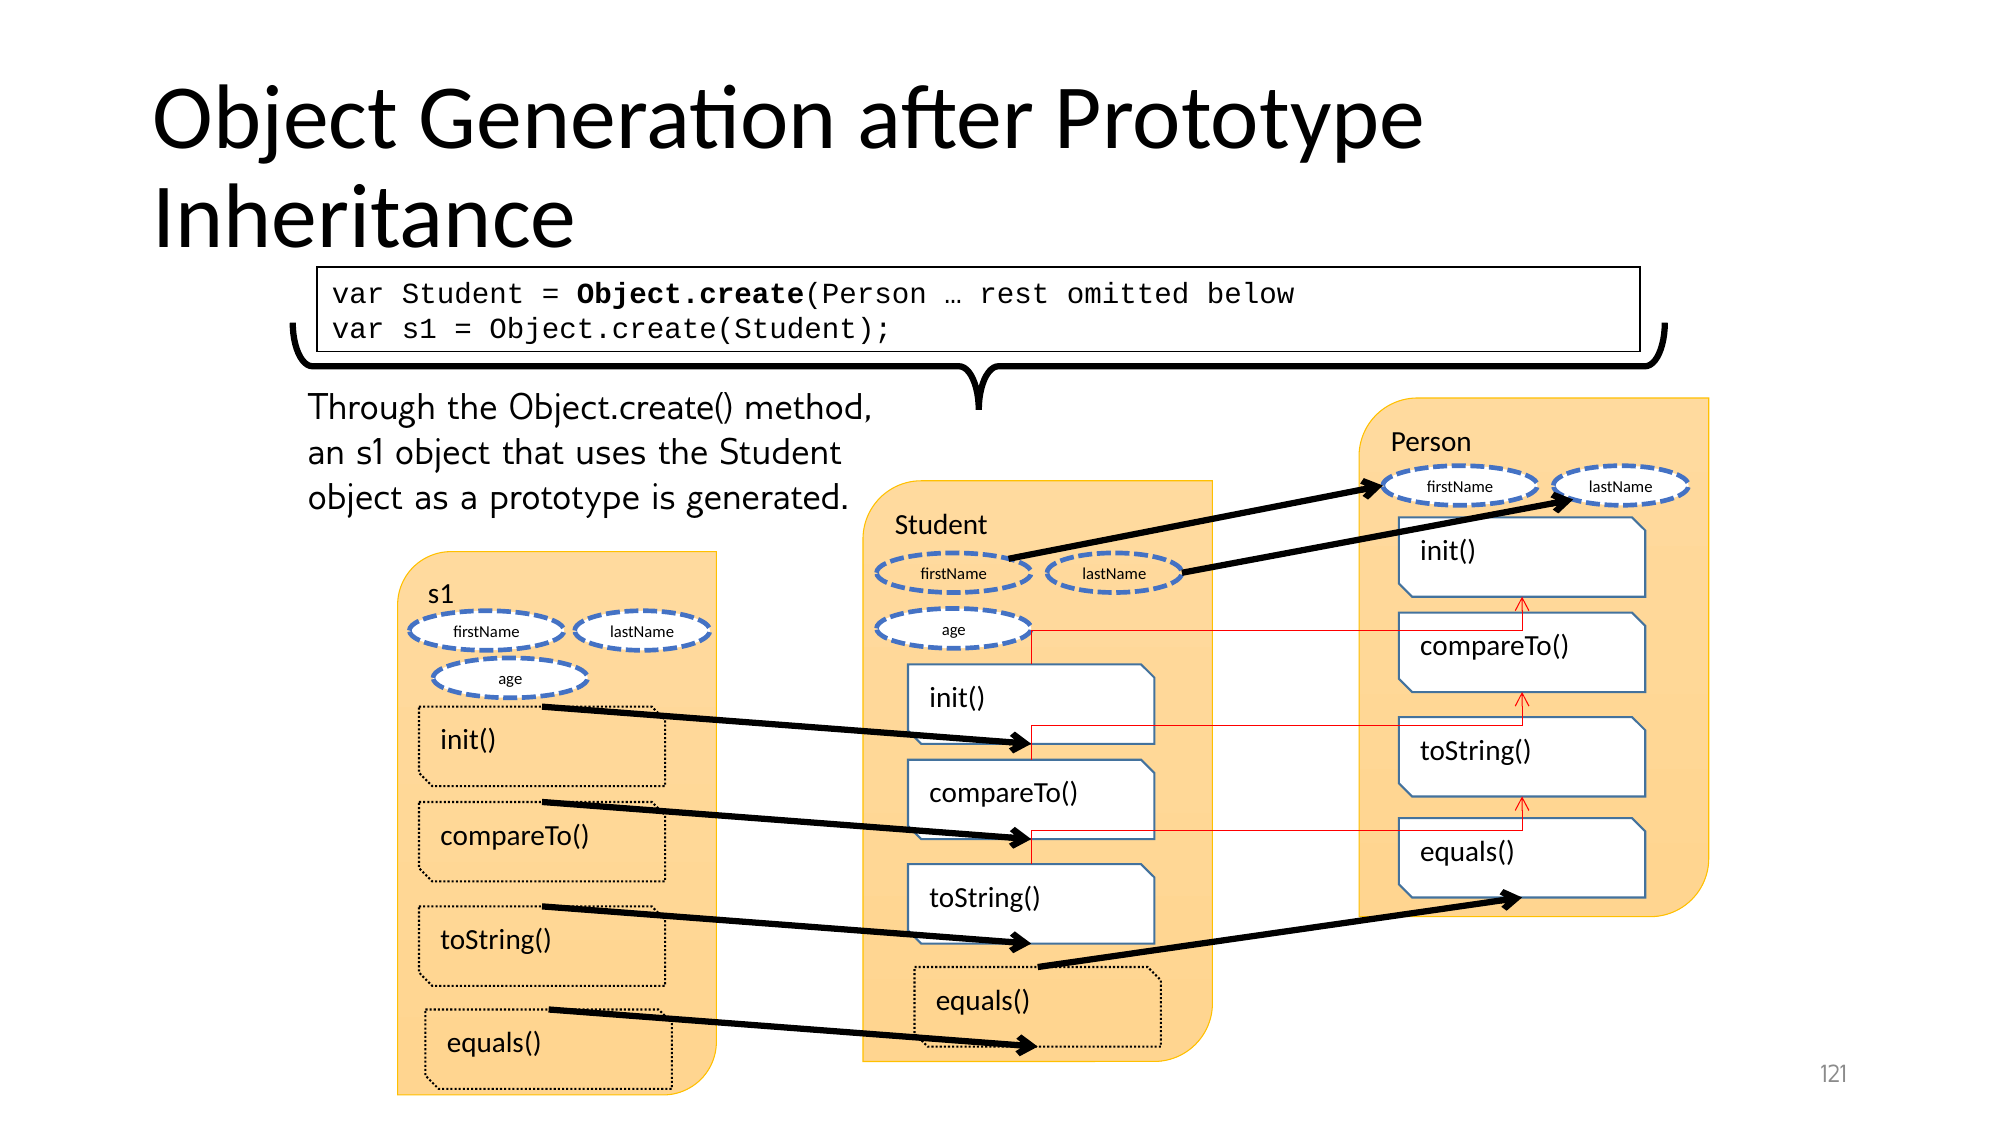

# Object Generation after Prototype Inheritance
var Student = Object.create(Person … rest omitted below
var s1 = Object.create(Student);
Through the Object.create() method, an s1 object that uses the Student object as a prototype is generated.
Person
firstName
lastName
Student
init()
s1
firstName
lastName
age
firstName
lastName
compareTo()
age
init()
init()
toString()
compareTo()
compareTo()
equals()
toString()
toString()
equals()
equals()
121